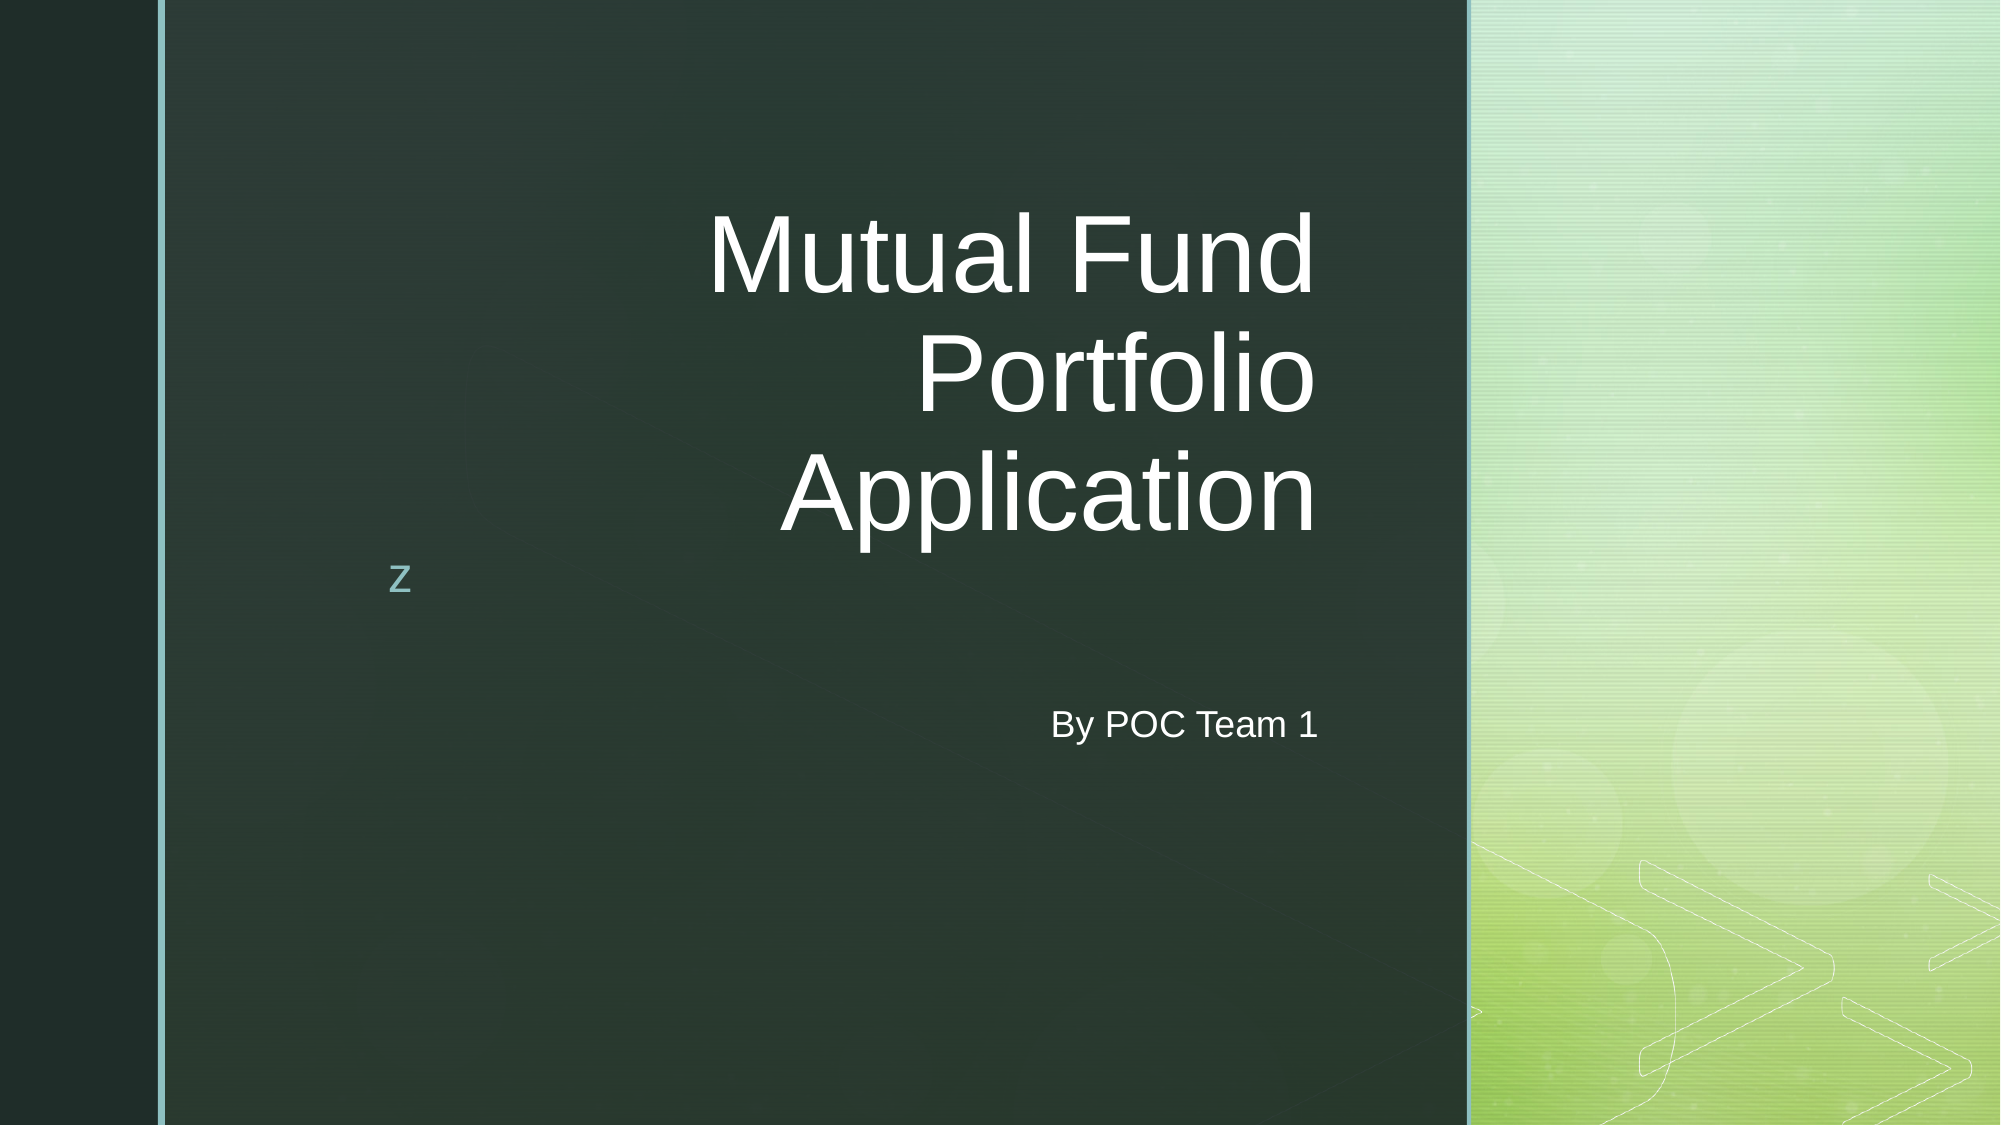

# Mutual Fund Portfolio Application
By POC Team 1